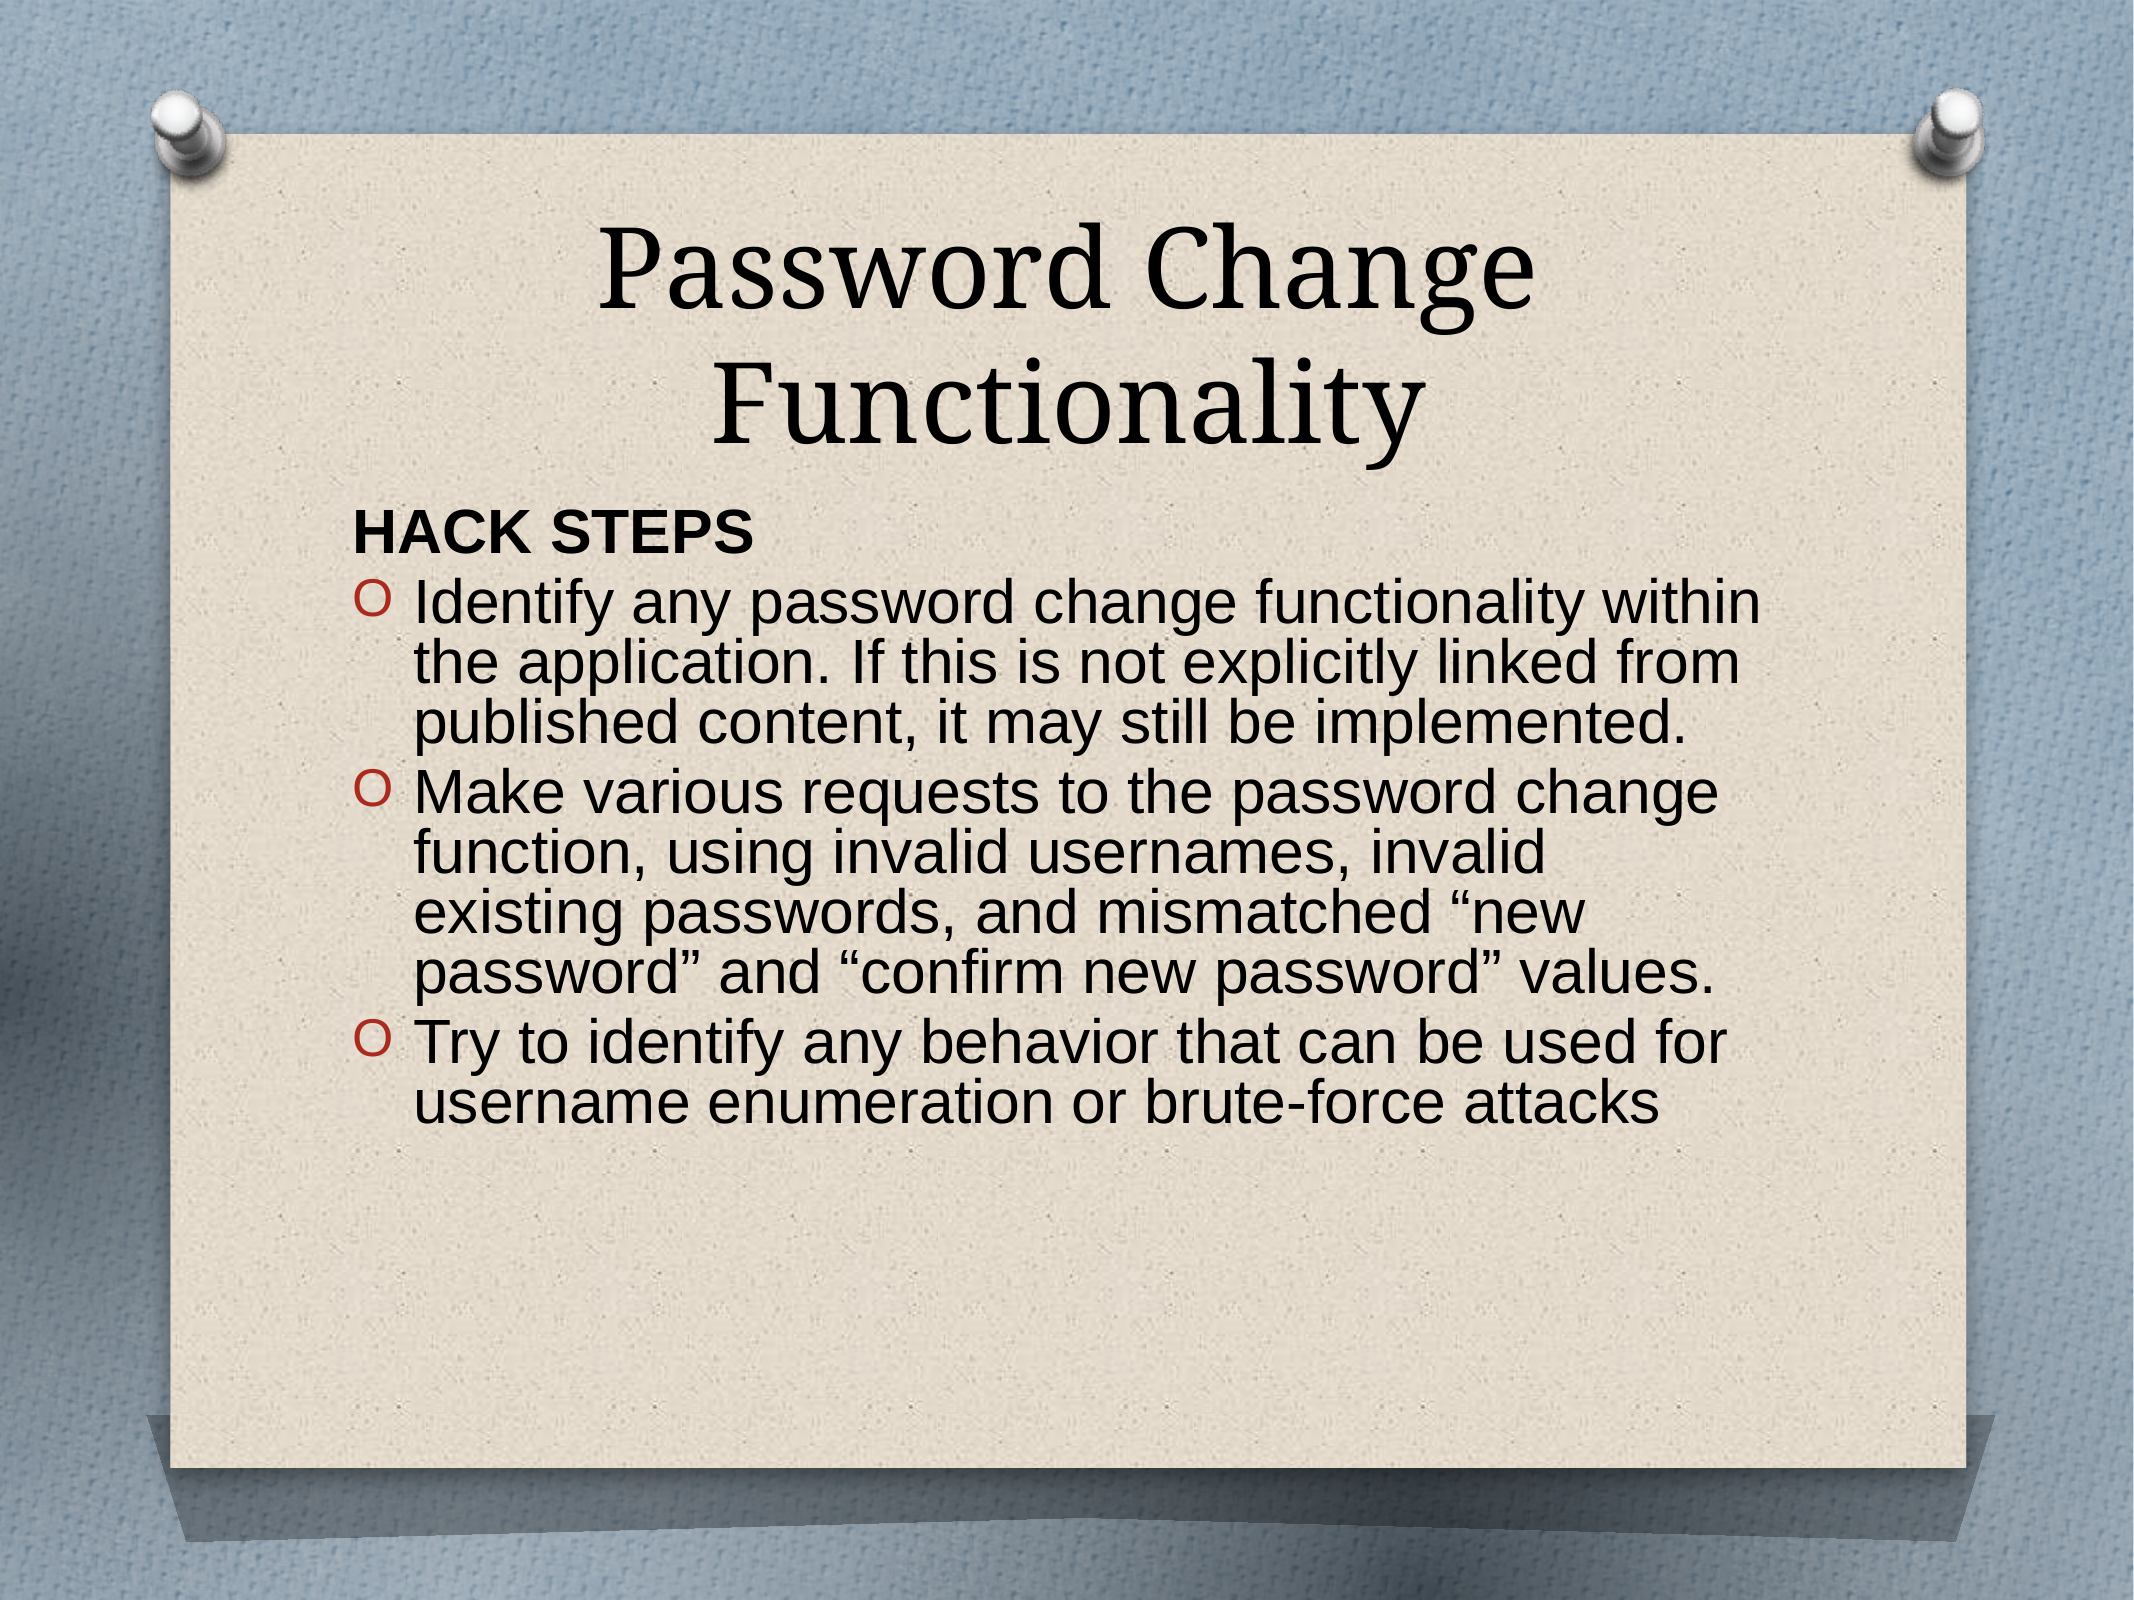

# Password Change Functionality
HACK STEPS
Identify any password change functionality within the application. If this is not explicitly linked from published content, it may still be implemented.
Make various requests to the password change function, using invalid usernames, invalid existing passwords, and mismatched “new password” and “confirm new password” values.
Try to identify any behavior that can be used for username enumeration or brute-force attacks